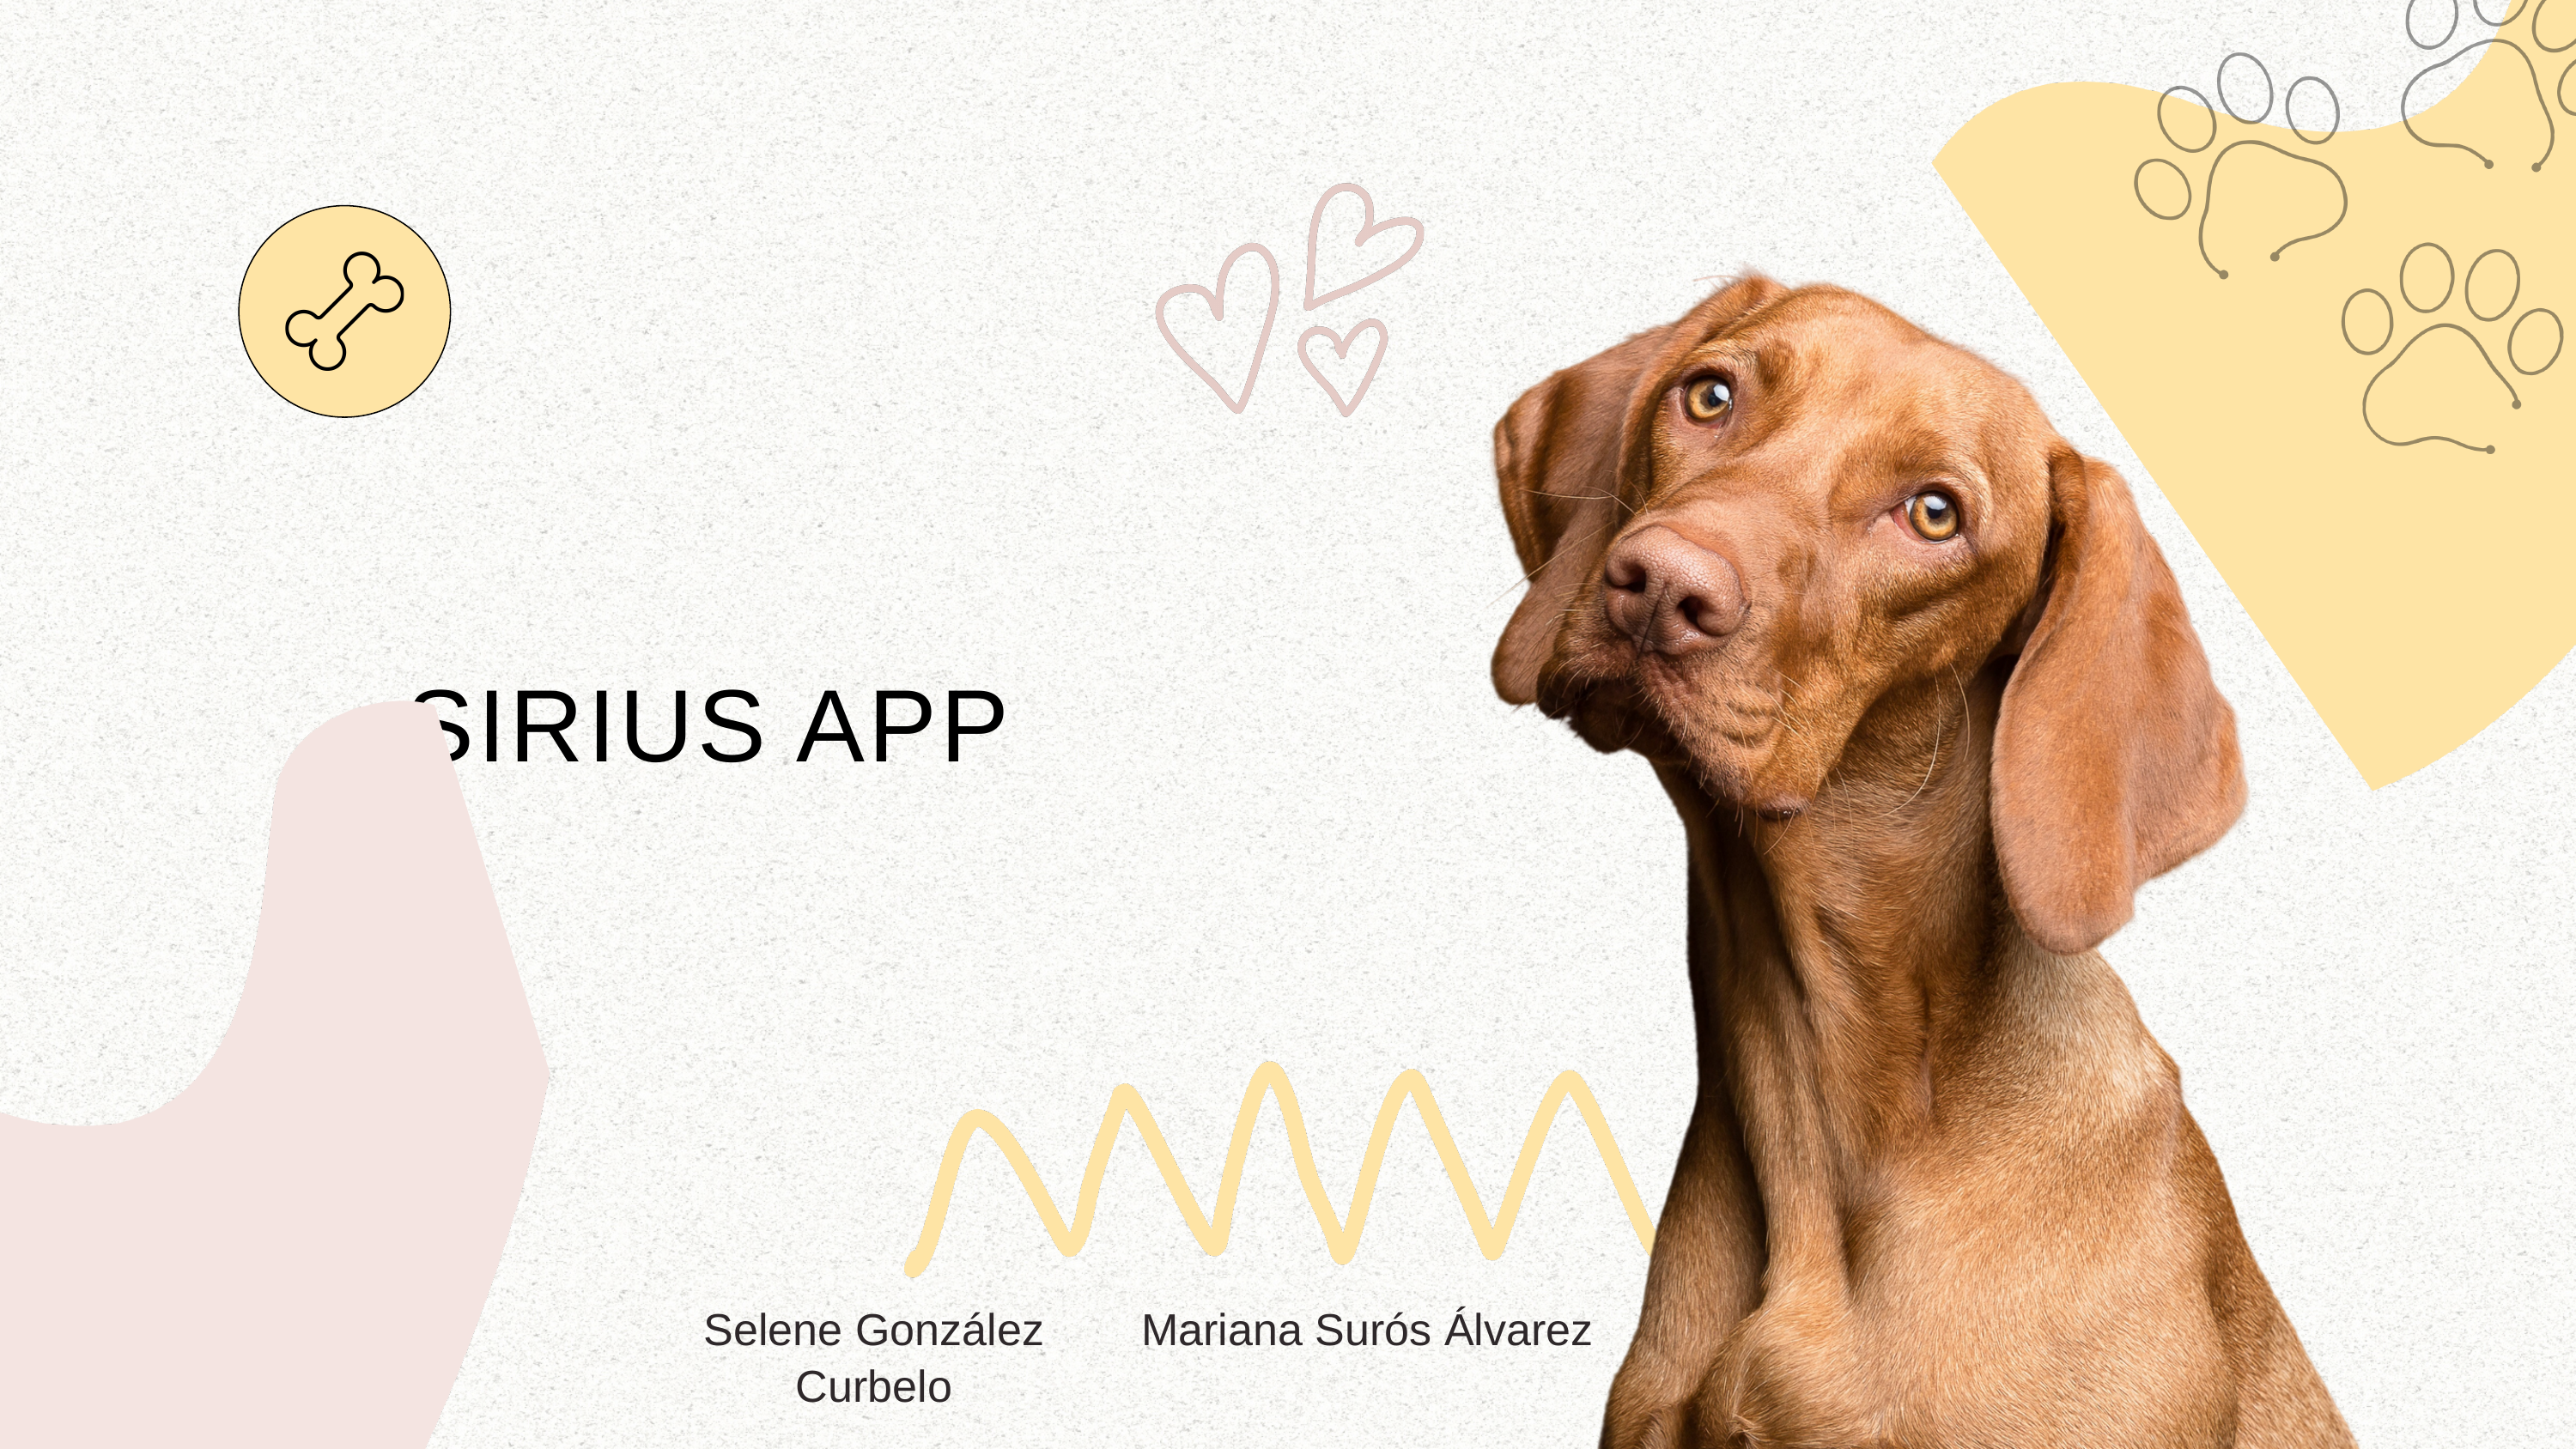

SIRIUS APP

Selene González Curbelo
Mariana Surós Álvarez